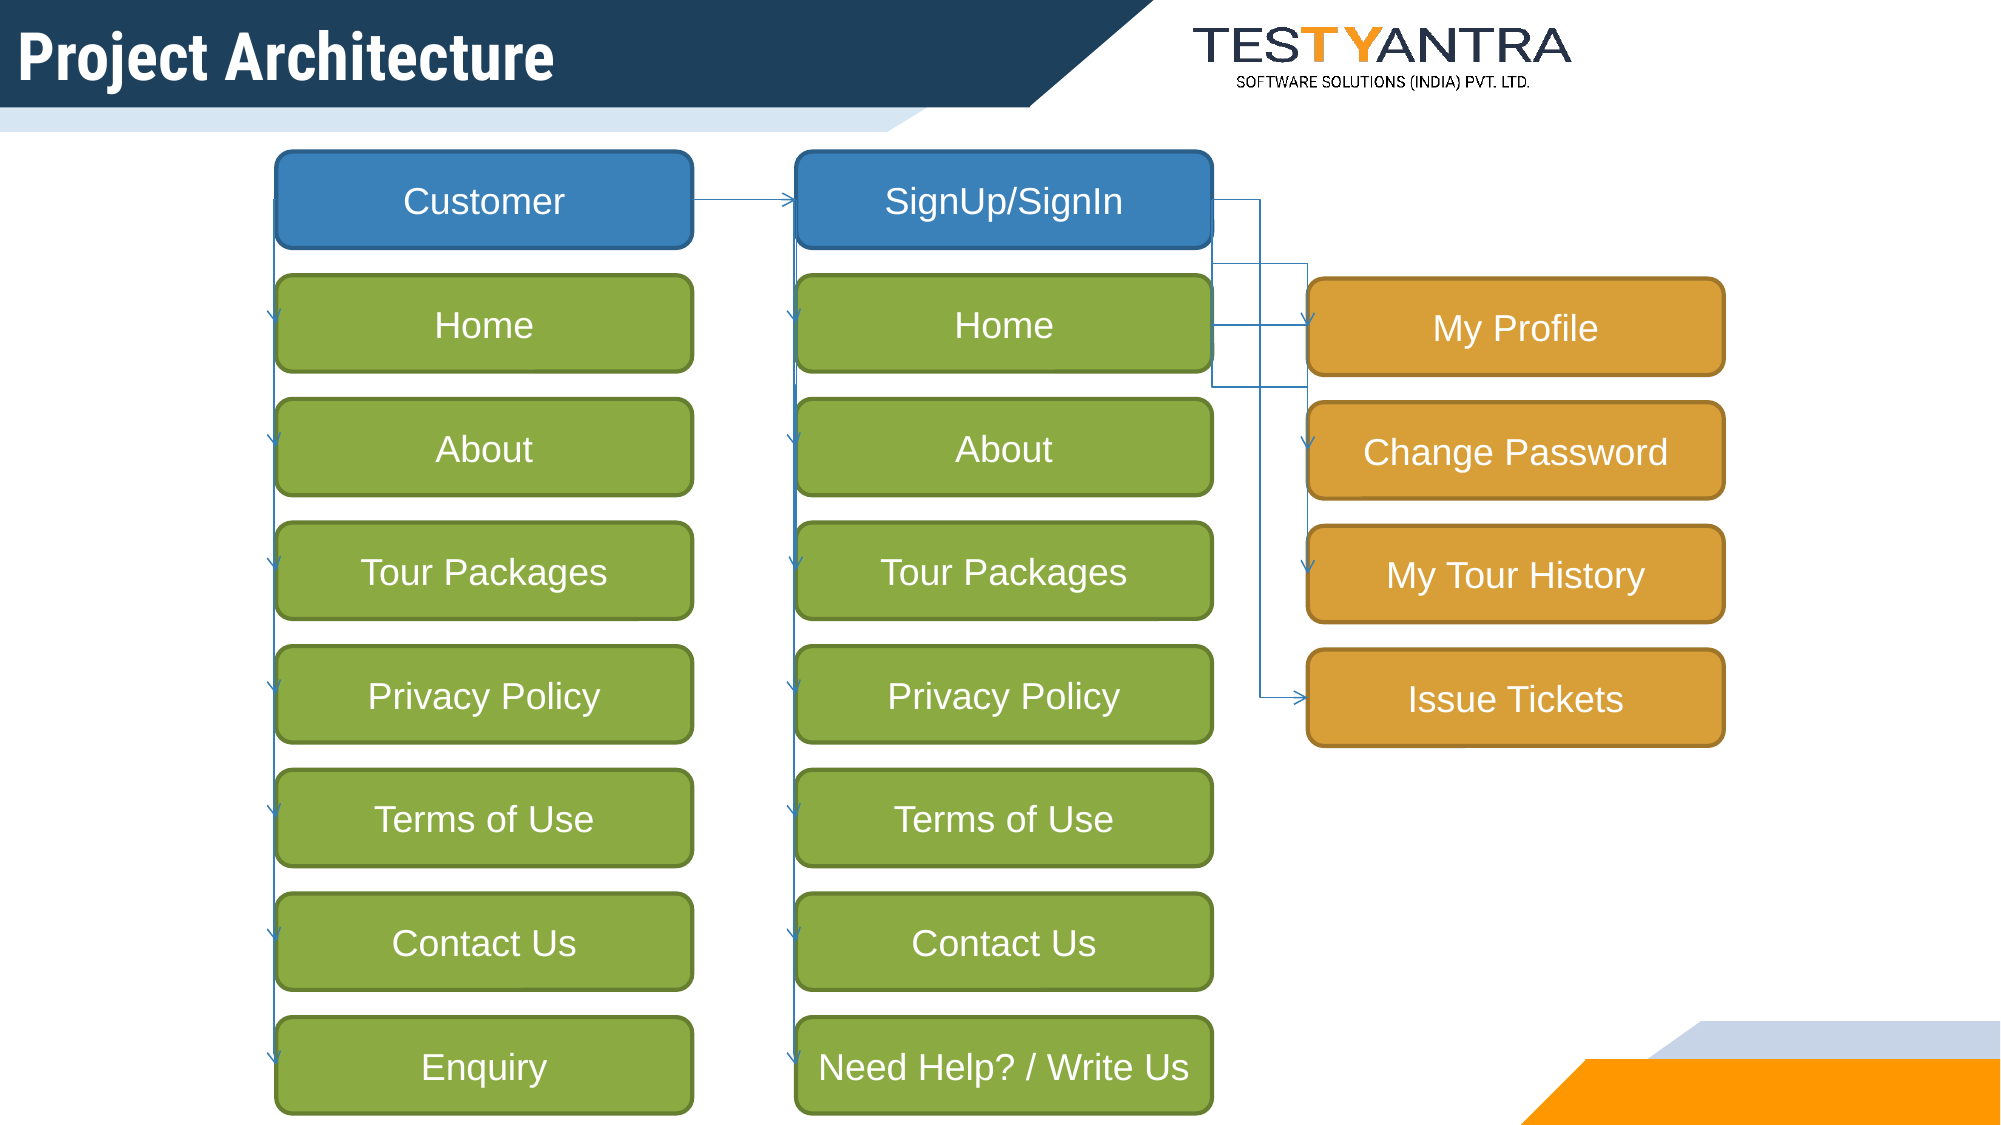

# Project Architecture

Customer
SignUp/SignIn
Home
Home
My Profile
About
About
Change Password
Tour Packages
Tour Packages
My Tour History
Privacy Policy
Privacy Policy
Issue Tickets
Terms of Use
Terms of Use
Contact Us
Contact Us
Enquiry
Need Help? / Write Us
6